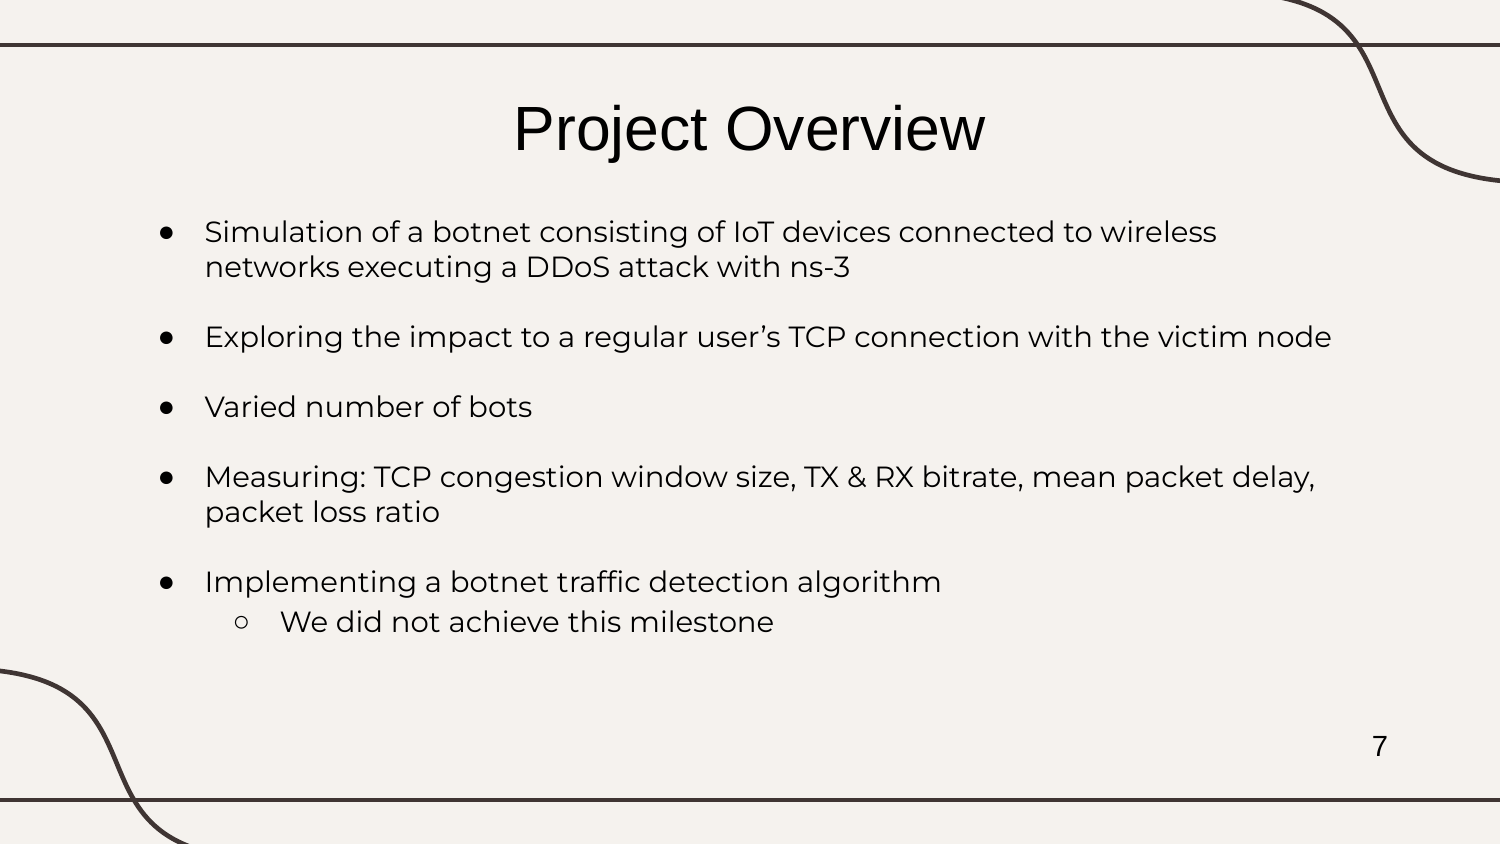

# Project Overview
Simulation of a botnet consisting of IoT devices connected to wireless networks executing a DDoS attack with ns-3

Exploring the impact to a regular user’s TCP connection with the victim node

Varied number of bots

Measuring: TCP congestion window size, TX & RX bitrate, mean packet delay, packet loss ratio

Implementing a botnet traffic detection algorithm
We did not achieve this milestone

7